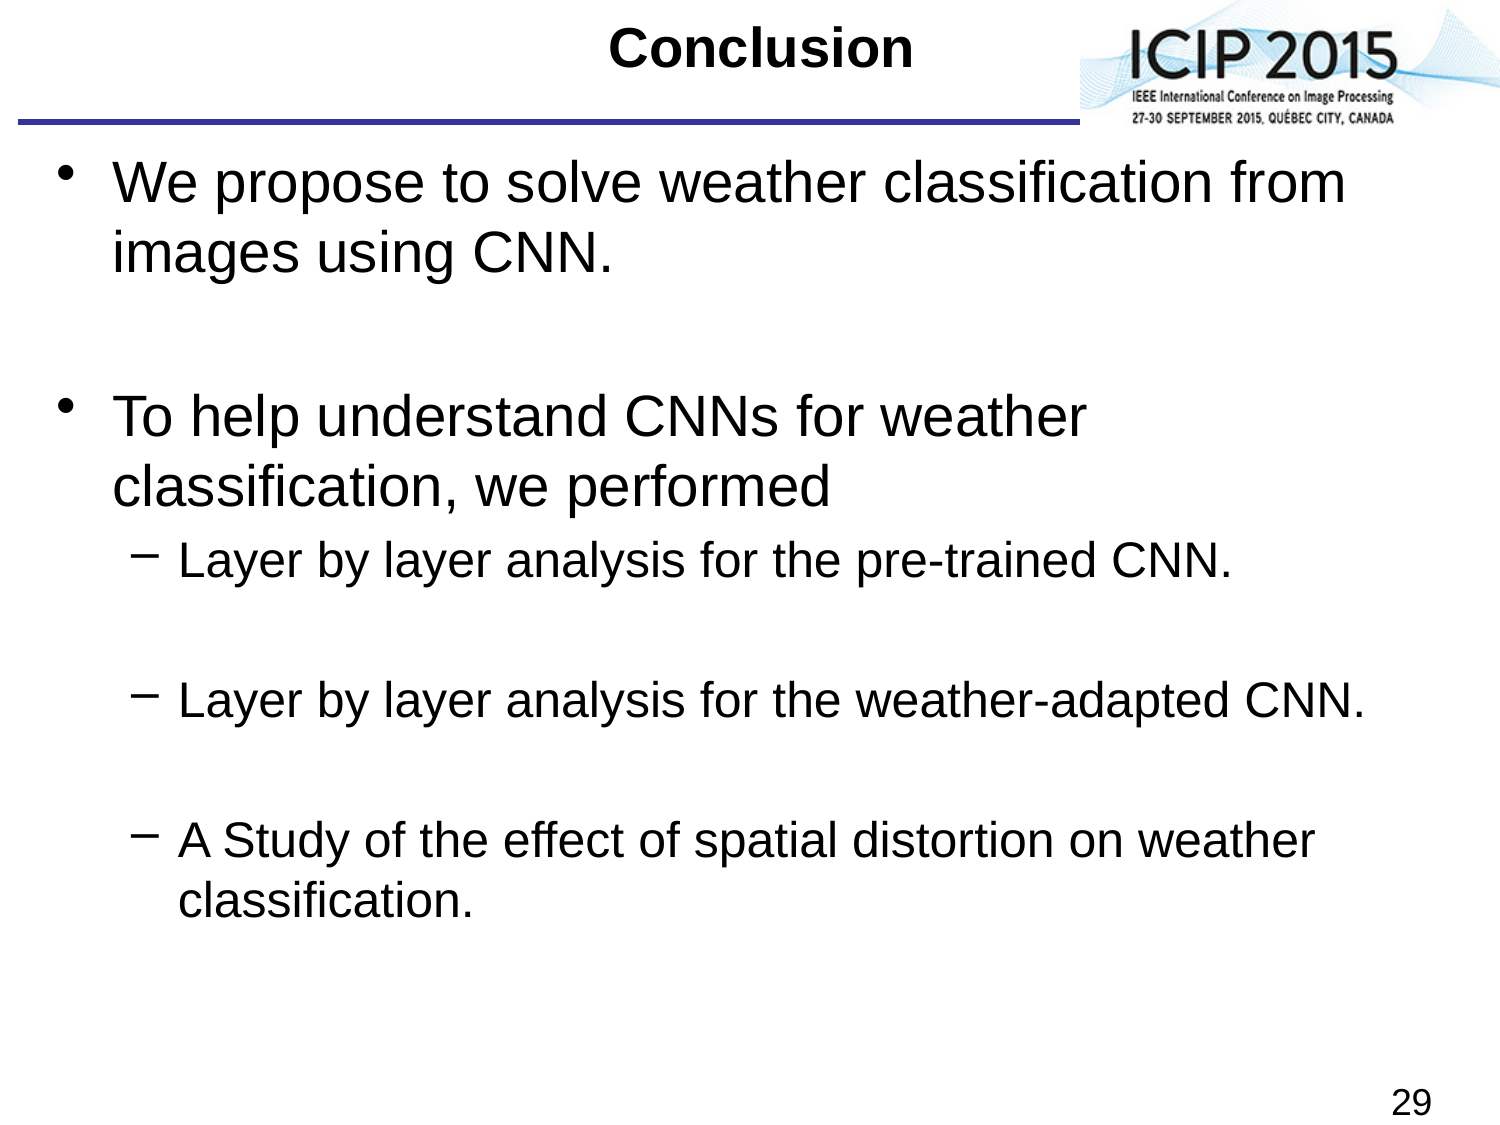

# Conclusion
We propose to solve weather classification from images using CNN.

To help understand CNNs for weather classification, we performed
Layer by layer analysis for the pre-trained CNN.

Layer by layer analysis for the weather-adapted CNN.

A Study of the effect of spatial distortion on weather classification.

29